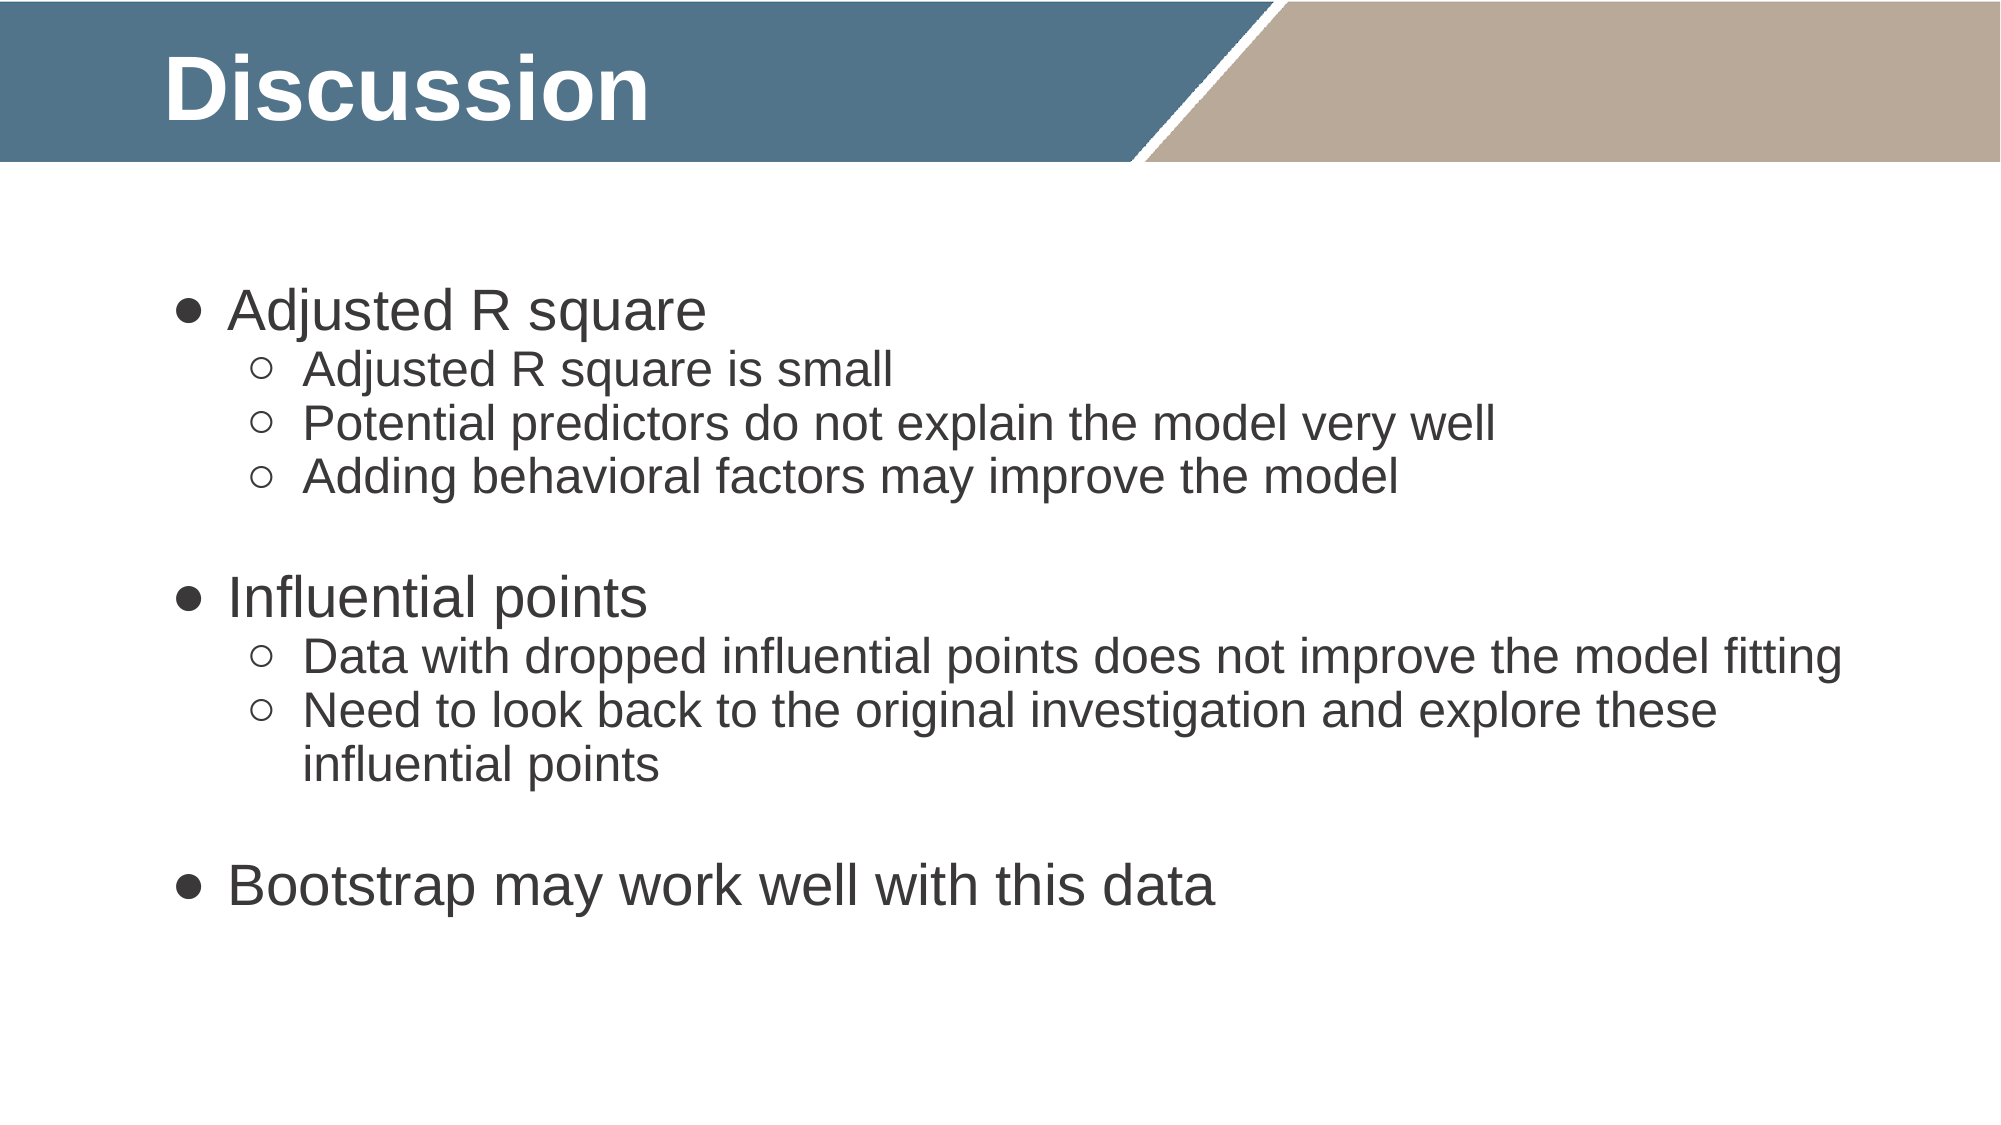

Discussion

Adjusted R square
Adjusted R square is small
Potential predictors do not explain the model very well
Adding behavioral factors may improve the model

Influential points
Data with dropped influential points does not improve the model fitting
Need to look back to the original investigation and explore these influential points

Bootstrap may work well with this data